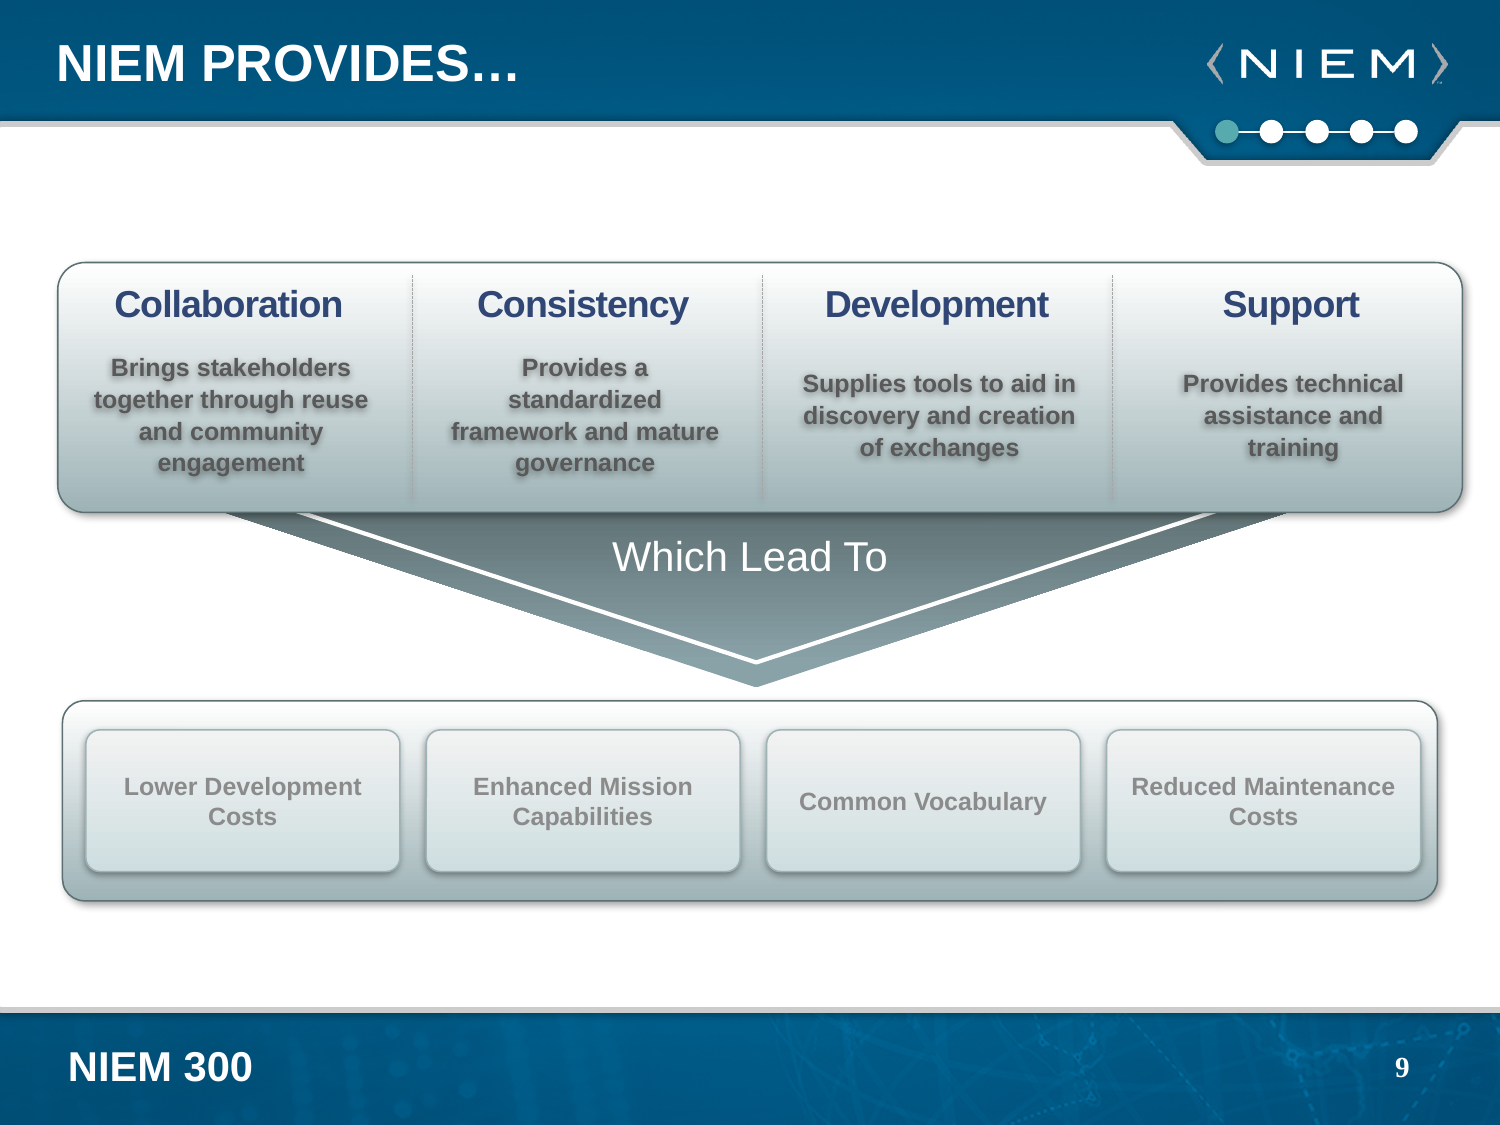

# NIEM provides…

Collaboration
Consistency
Development
Support
Brings stakeholders together through reuse and community engagement
Provides a standardized framework and mature governance
Supplies tools to aid in discovery and creation of exchanges
Provides technical assistance and training

Which Lead To

Lower Development Costs
Enhanced Mission Capabilities
Common Vocabulary
Reduced Maintenance Costs
9